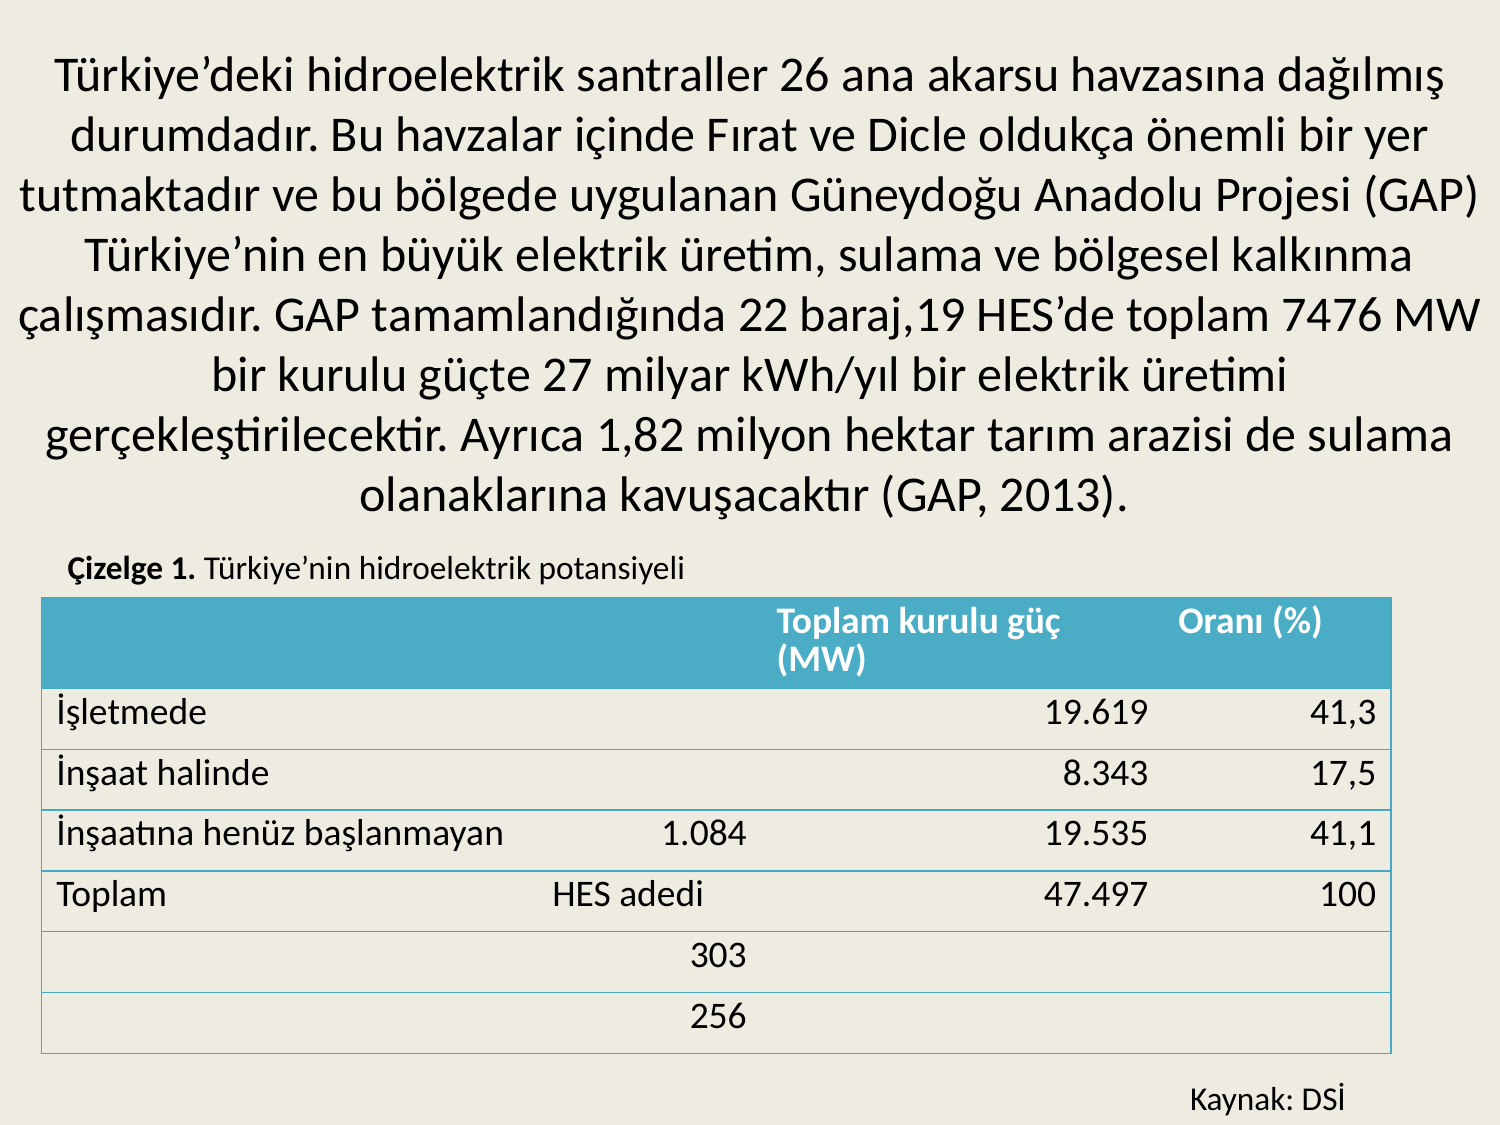

# Türkiye’deki hidroelektrik santraller 26 ana akarsu havzasına dağılmış durumdadır. Bu havzalar içinde Fırat ve Dicle oldukça önemli bir yer tutmaktadır ve bu bölgede uygulanan Güneydoğu Anadolu Projesi (GAP) Türkiye’nin en büyük elektrik üretim, sulama ve bölgesel kalkınma çalışmasıdır. GAP tamamlandığında 22 baraj,19 HES’de toplam 7476 MW bir kurulu güçte 27 milyar kWh/yıl bir elektrik üretimi gerçekleştirilecektir. Ayrıca 1,82 milyon hektar tarım arazisi de sulama olanaklarına kavuşacaktır (GAP, 2013).
Çizelge 1. Türkiye’nin hidroelektrik potansiyeli
|  |  | Toplam kurulu güç (MW) | Oranı (%) |
| --- | --- | --- | --- |
| İşletmede |  | 19.619 | 41,3 |
| İnşaat halinde |  | 8.343 | 17,5 |
| İnşaatına henüz başlanmayan | 1.084 | 19.535 | 41,1 |
| Toplam | HES adedi | 47.497 | 100 |
|  | 303 |  |  |
|  | 256 |  |  |
Kaynak: DSİ